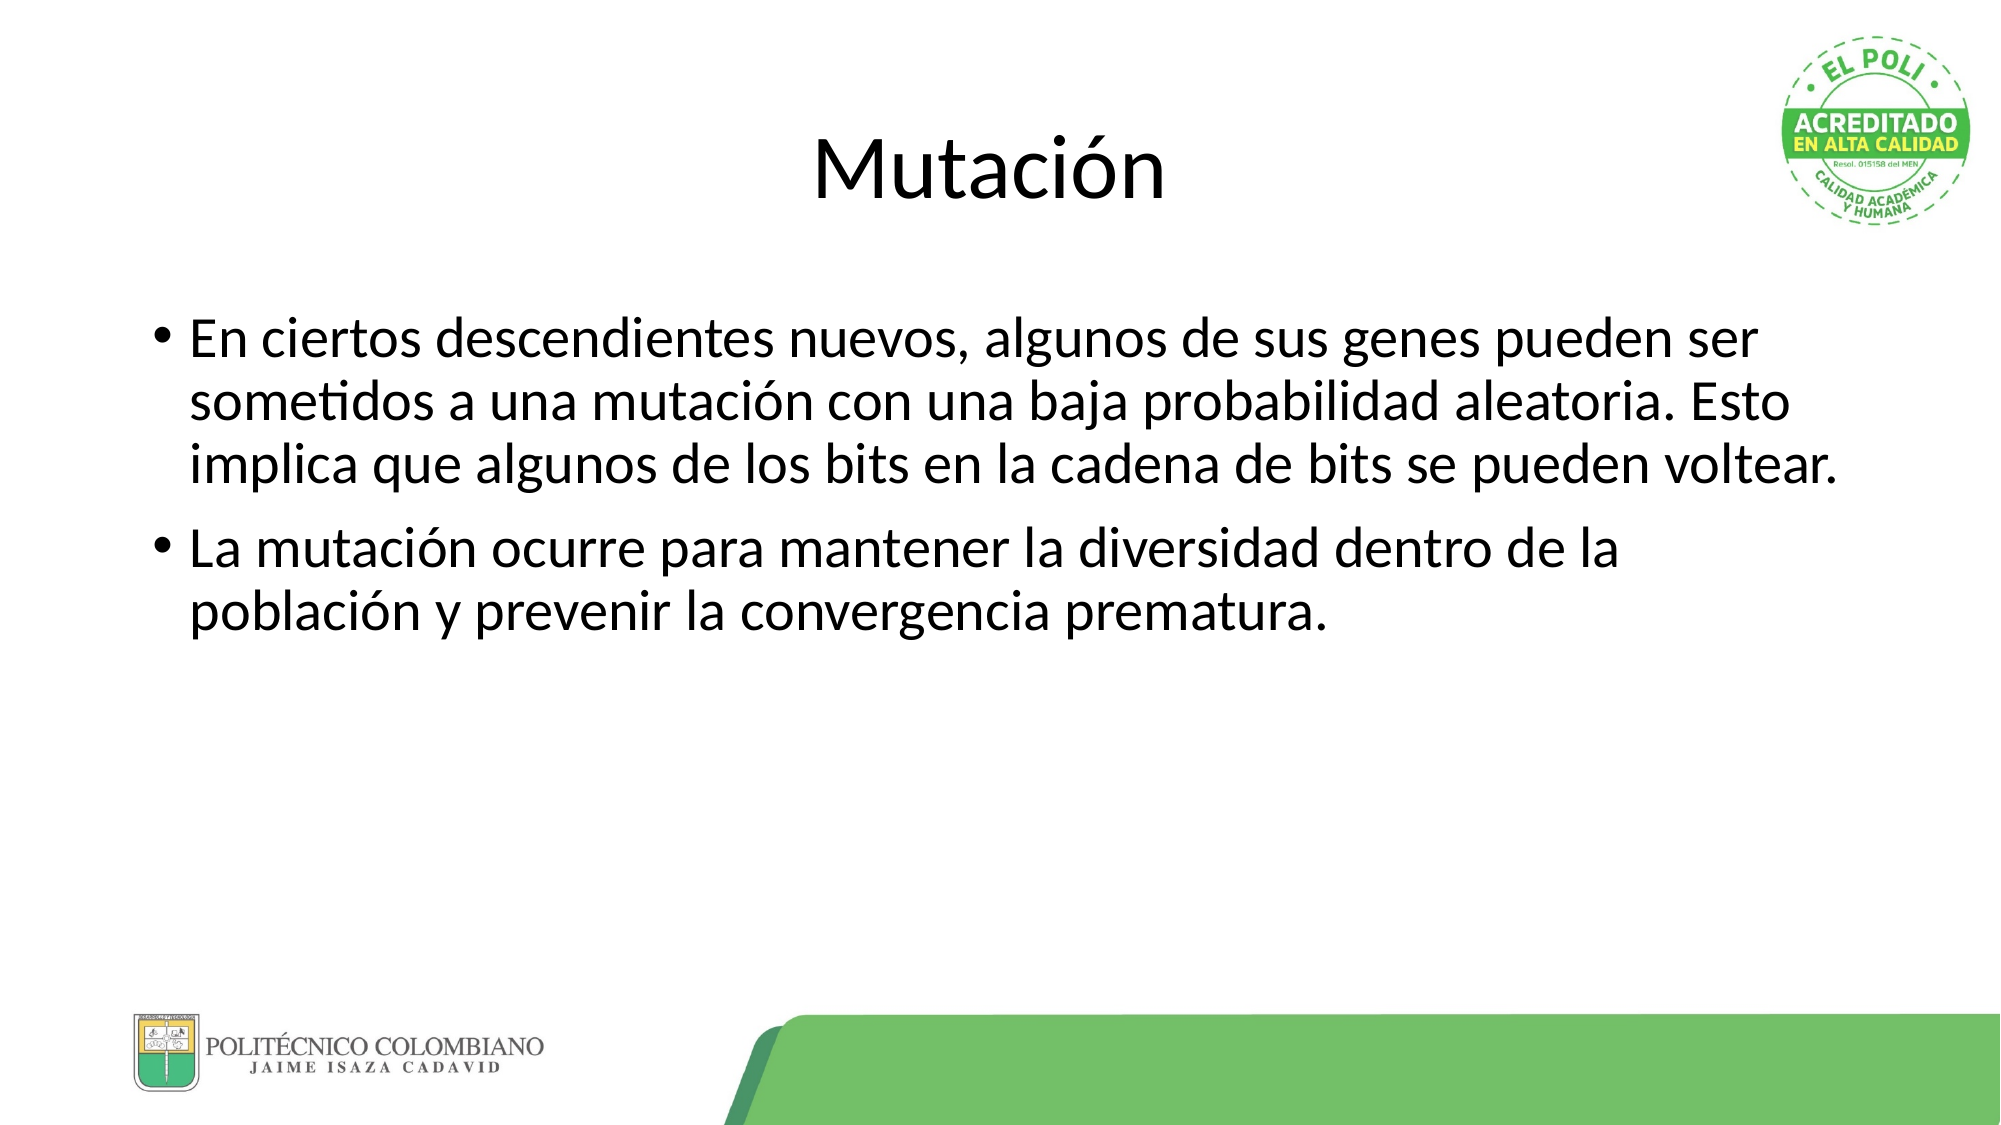

# Mutación
En ciertos descendientes nuevos, algunos de sus genes pueden ser sometidos a una mutación con una baja probabilidad aleatoria. Esto implica que algunos de los bits en la cadena de bits se pueden voltear.
La mutación ocurre para mantener la diversidad dentro de la población y prevenir la convergencia prematura.